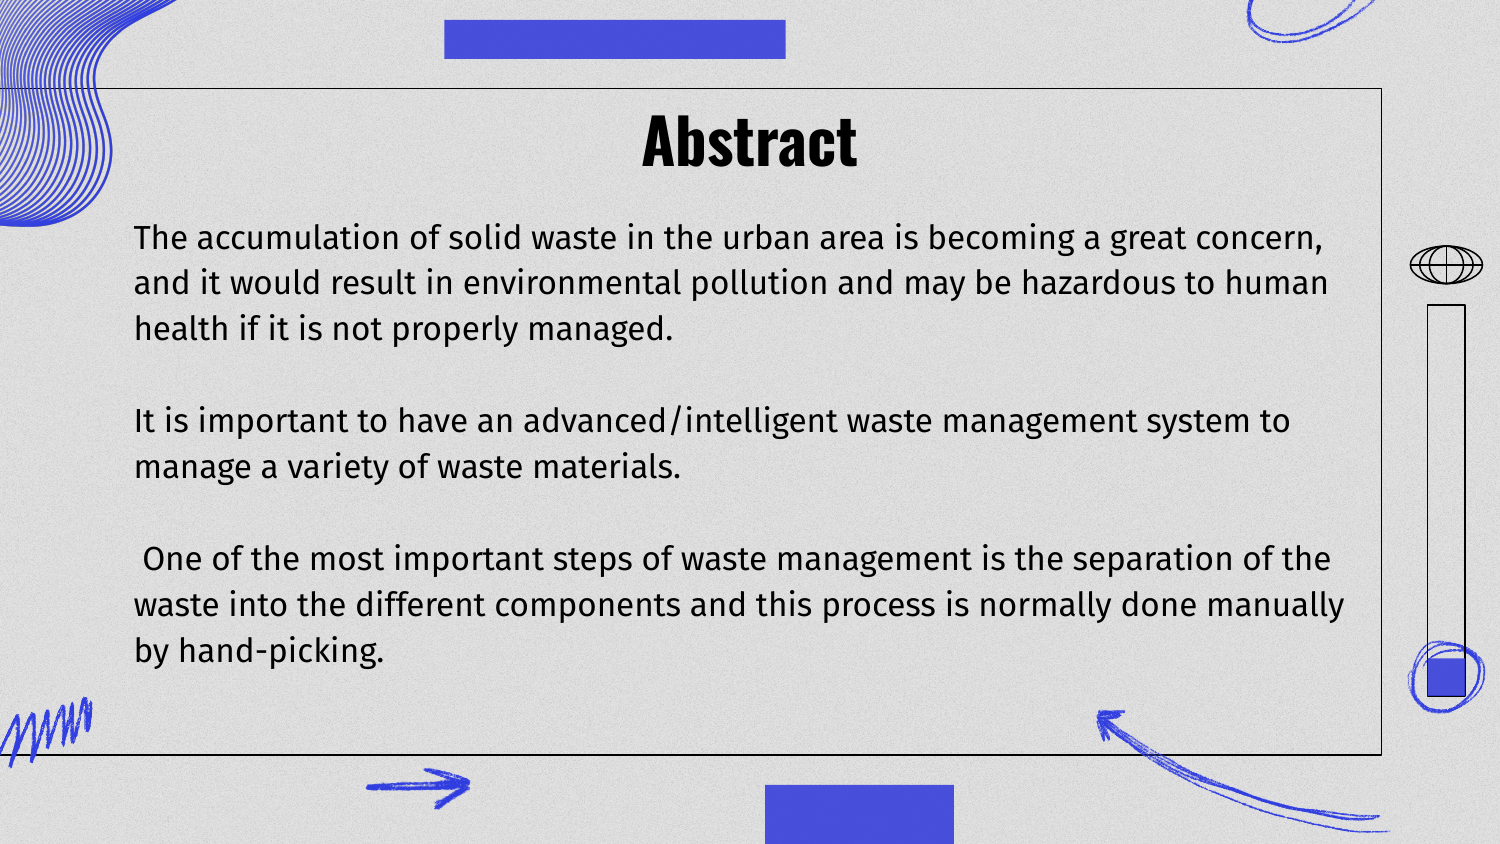

# Abstract
The accumulation of solid waste in the urban area is becoming a great concern, and it would result in environmental pollution and may be hazardous to human health if it is not properly managed.

It is important to have an advanced/intelligent waste management system to manage a variety of waste materials.

 One of the most important steps of waste management is the separation of the waste into the different components and this process is normally done manually by hand-picking.